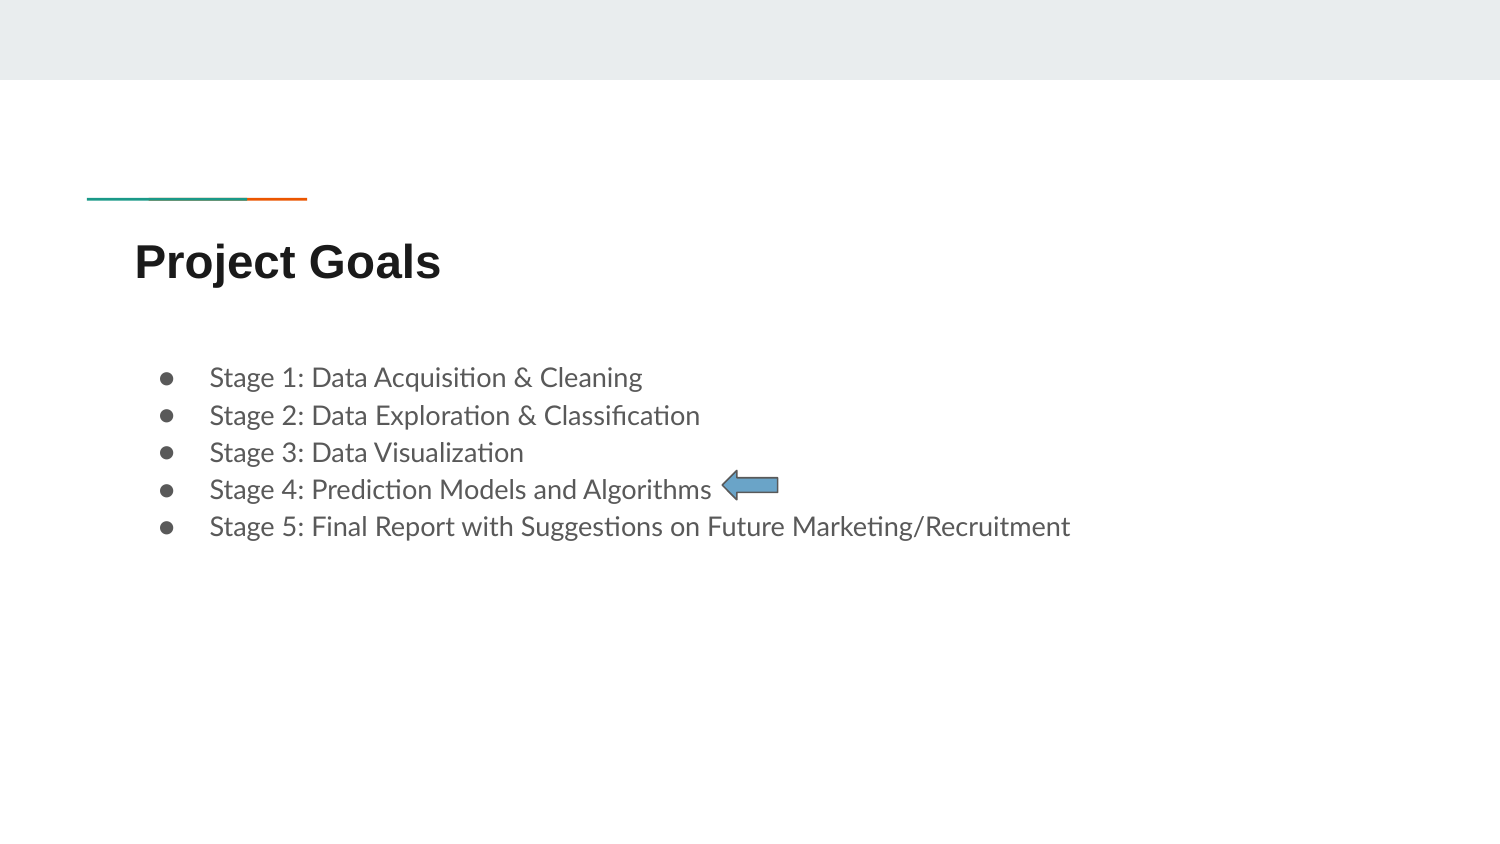

# Project Goals
Stage 1: Data Acquisition & Cleaning
Stage 2: Data Exploration & Classification
Stage 3: Data Visualization
Stage 4: Prediction Models and Algorithms
Stage 5: Final Report with Suggestions on Future Marketing/Recruitment